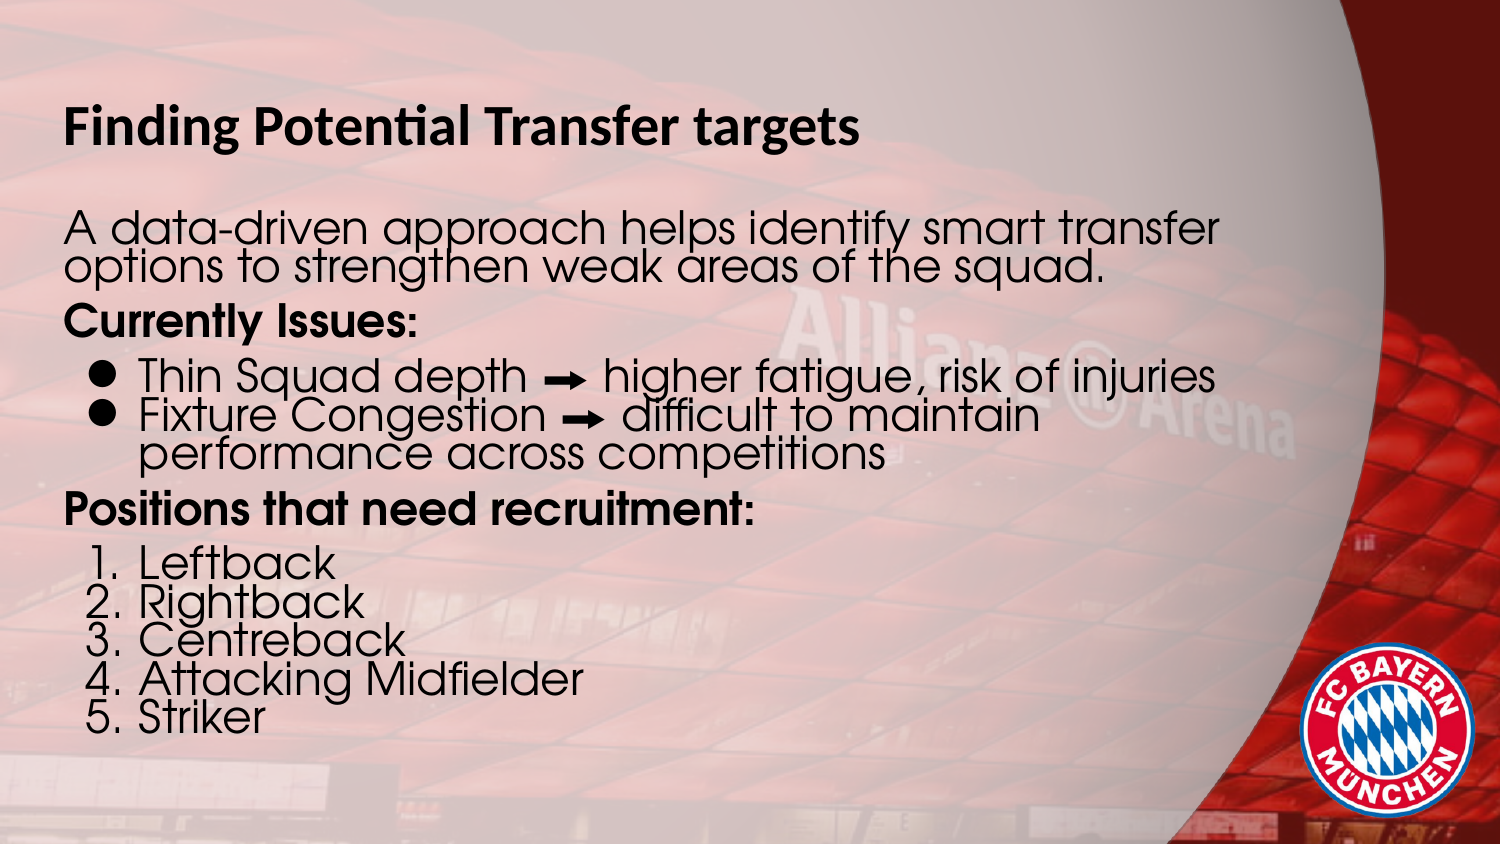

# Finding Potential Transfer targets
A data-driven approach helps identify smart transfer options to strengthen weak areas of the squad.
Currently Issues:
Thin Squad depth ➡ higher fatigue, risk of injuries
Fixture Congestion ➡ difficult to maintain performance across competitions
Positions that need recruitment:
Leftback
Rightback
Centreback
Attacking Midfielder
Striker